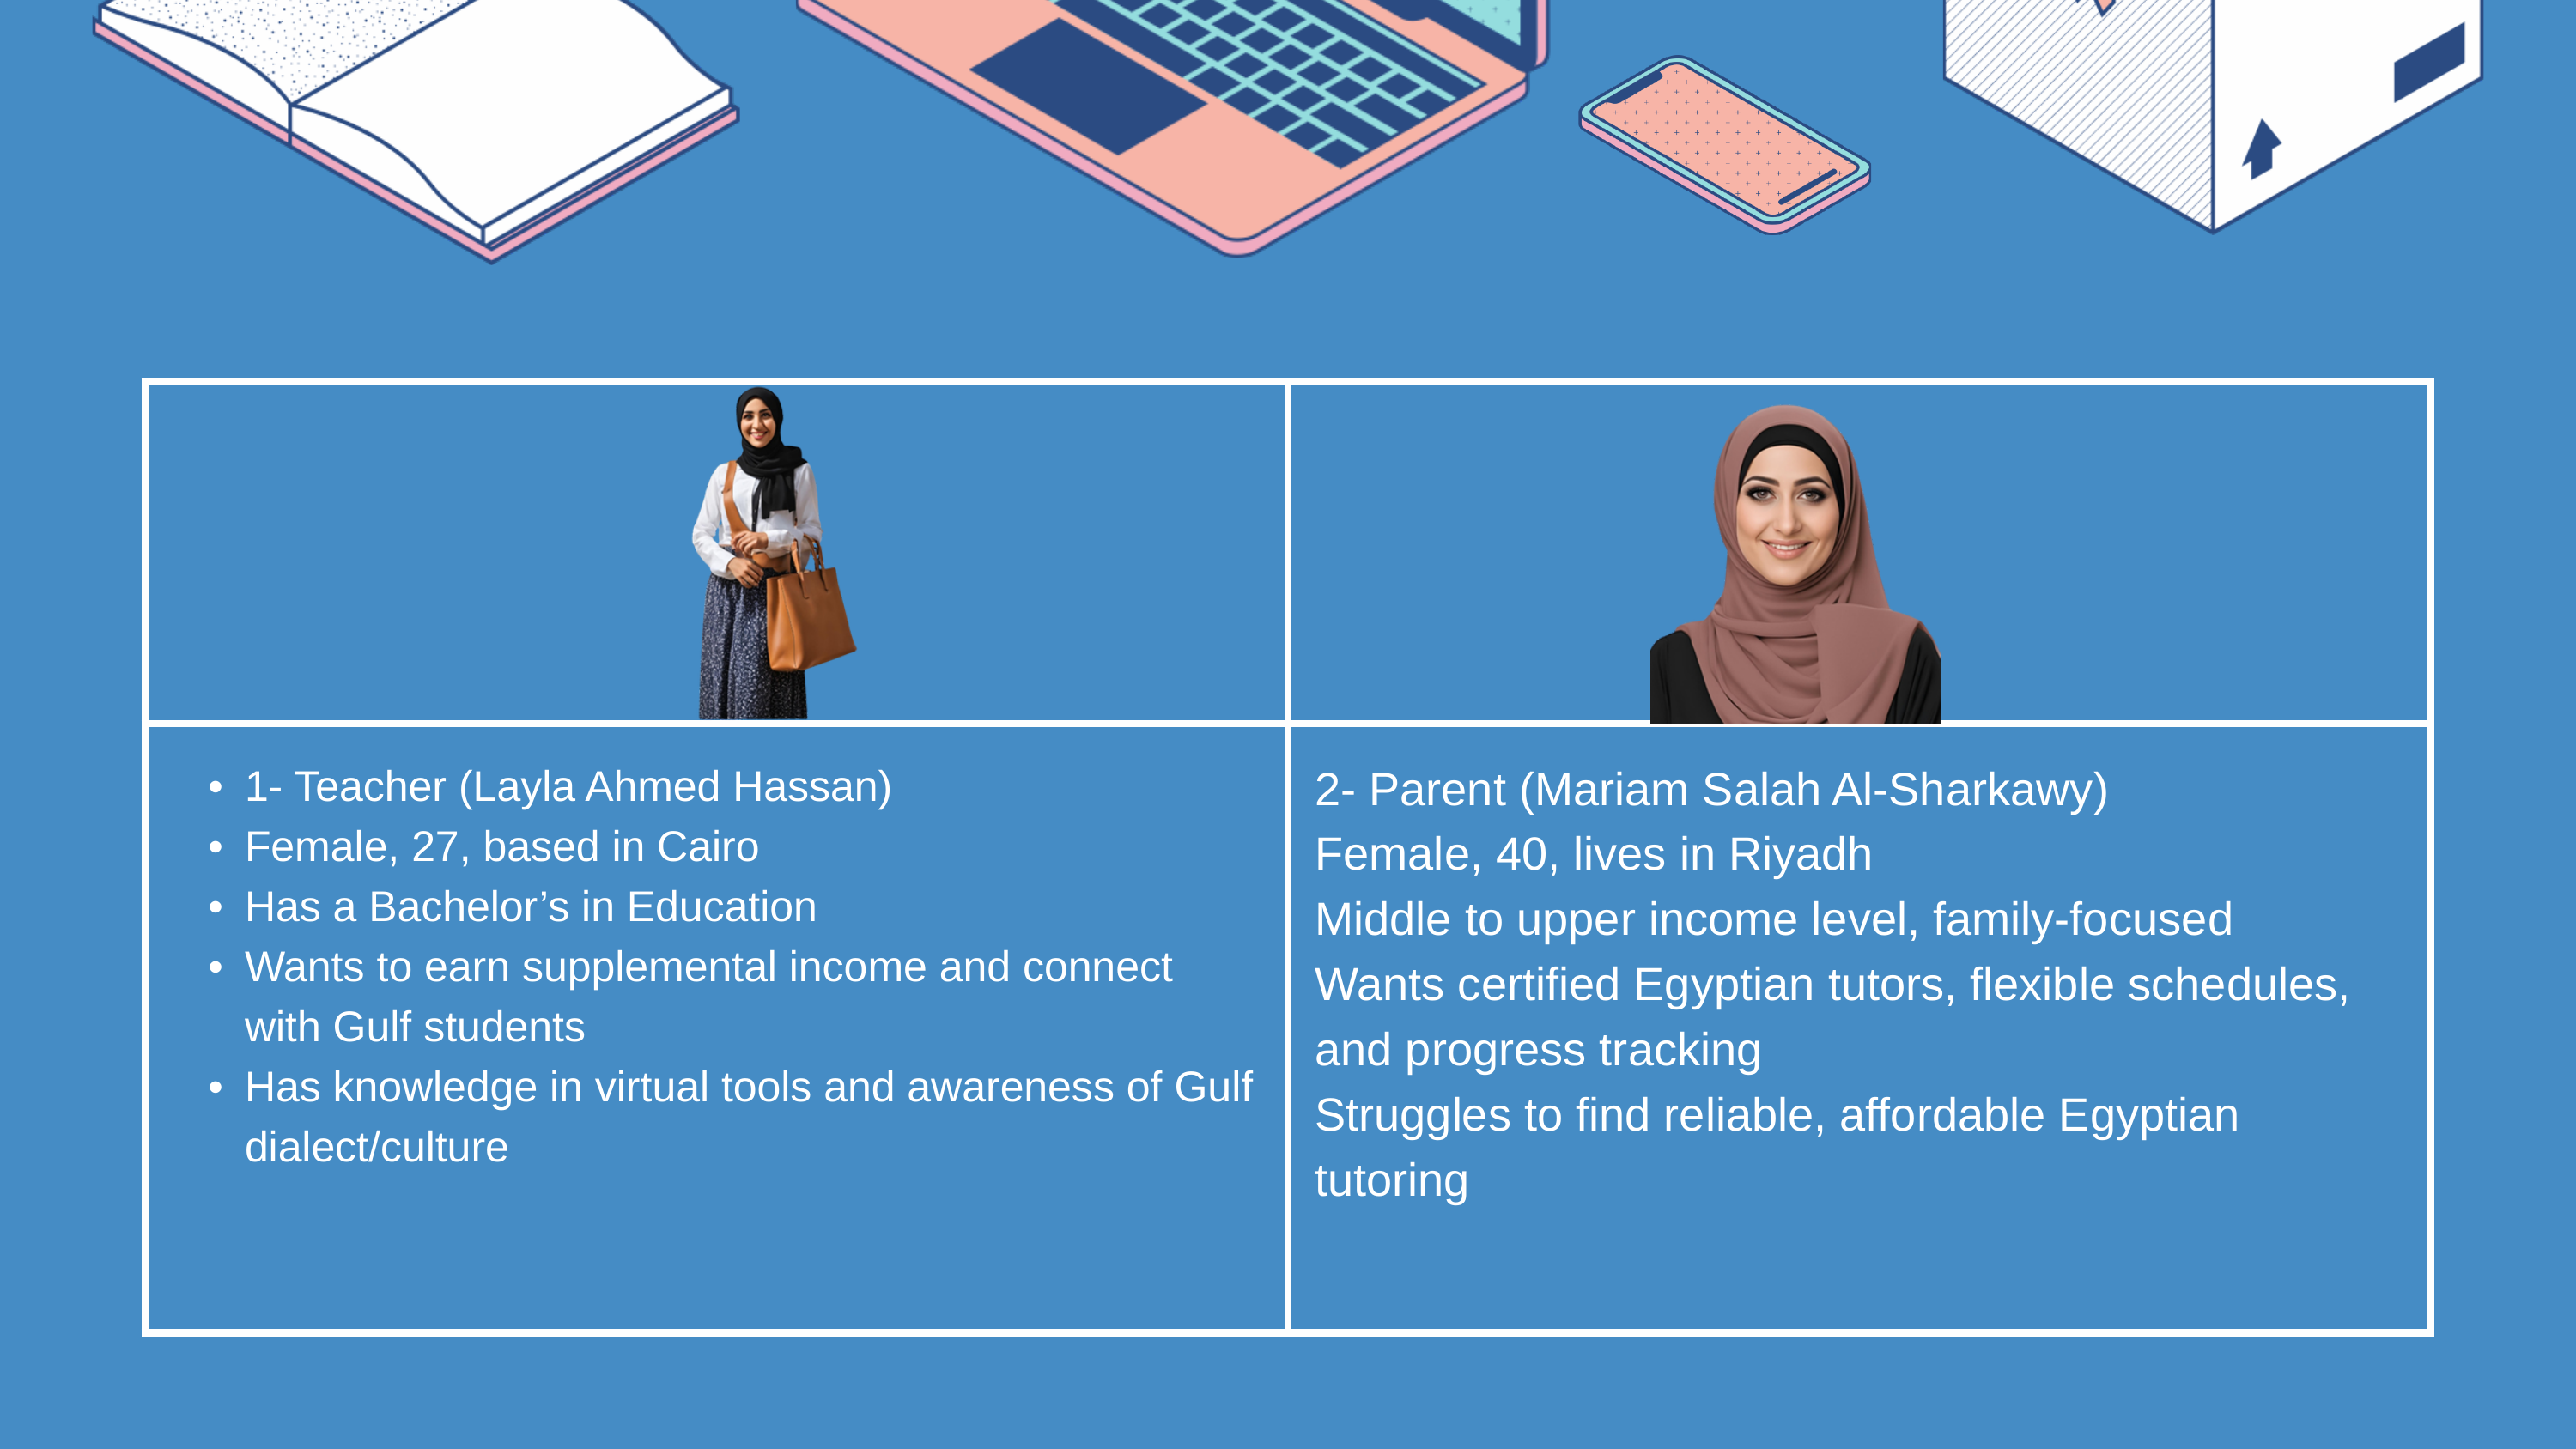

|  |  |
| --- | --- |
| 1- Teacher (Layla Ahmed Hassan) Female, 27, based in Cairo Has a Bachelor’s in Education Wants to earn supplemental income and connect with Gulf students Has knowledge in virtual tools and awareness of Gulf dialect/culture | 2- Parent (Mariam Salah Al-Sharkawy) Female, 40, lives in Riyadh Middle to upper income level, family-focused Wants certified Egyptian tutors, flexible schedules, and progress tracking Struggles to find reliable, affordable Egyptian tutoring |